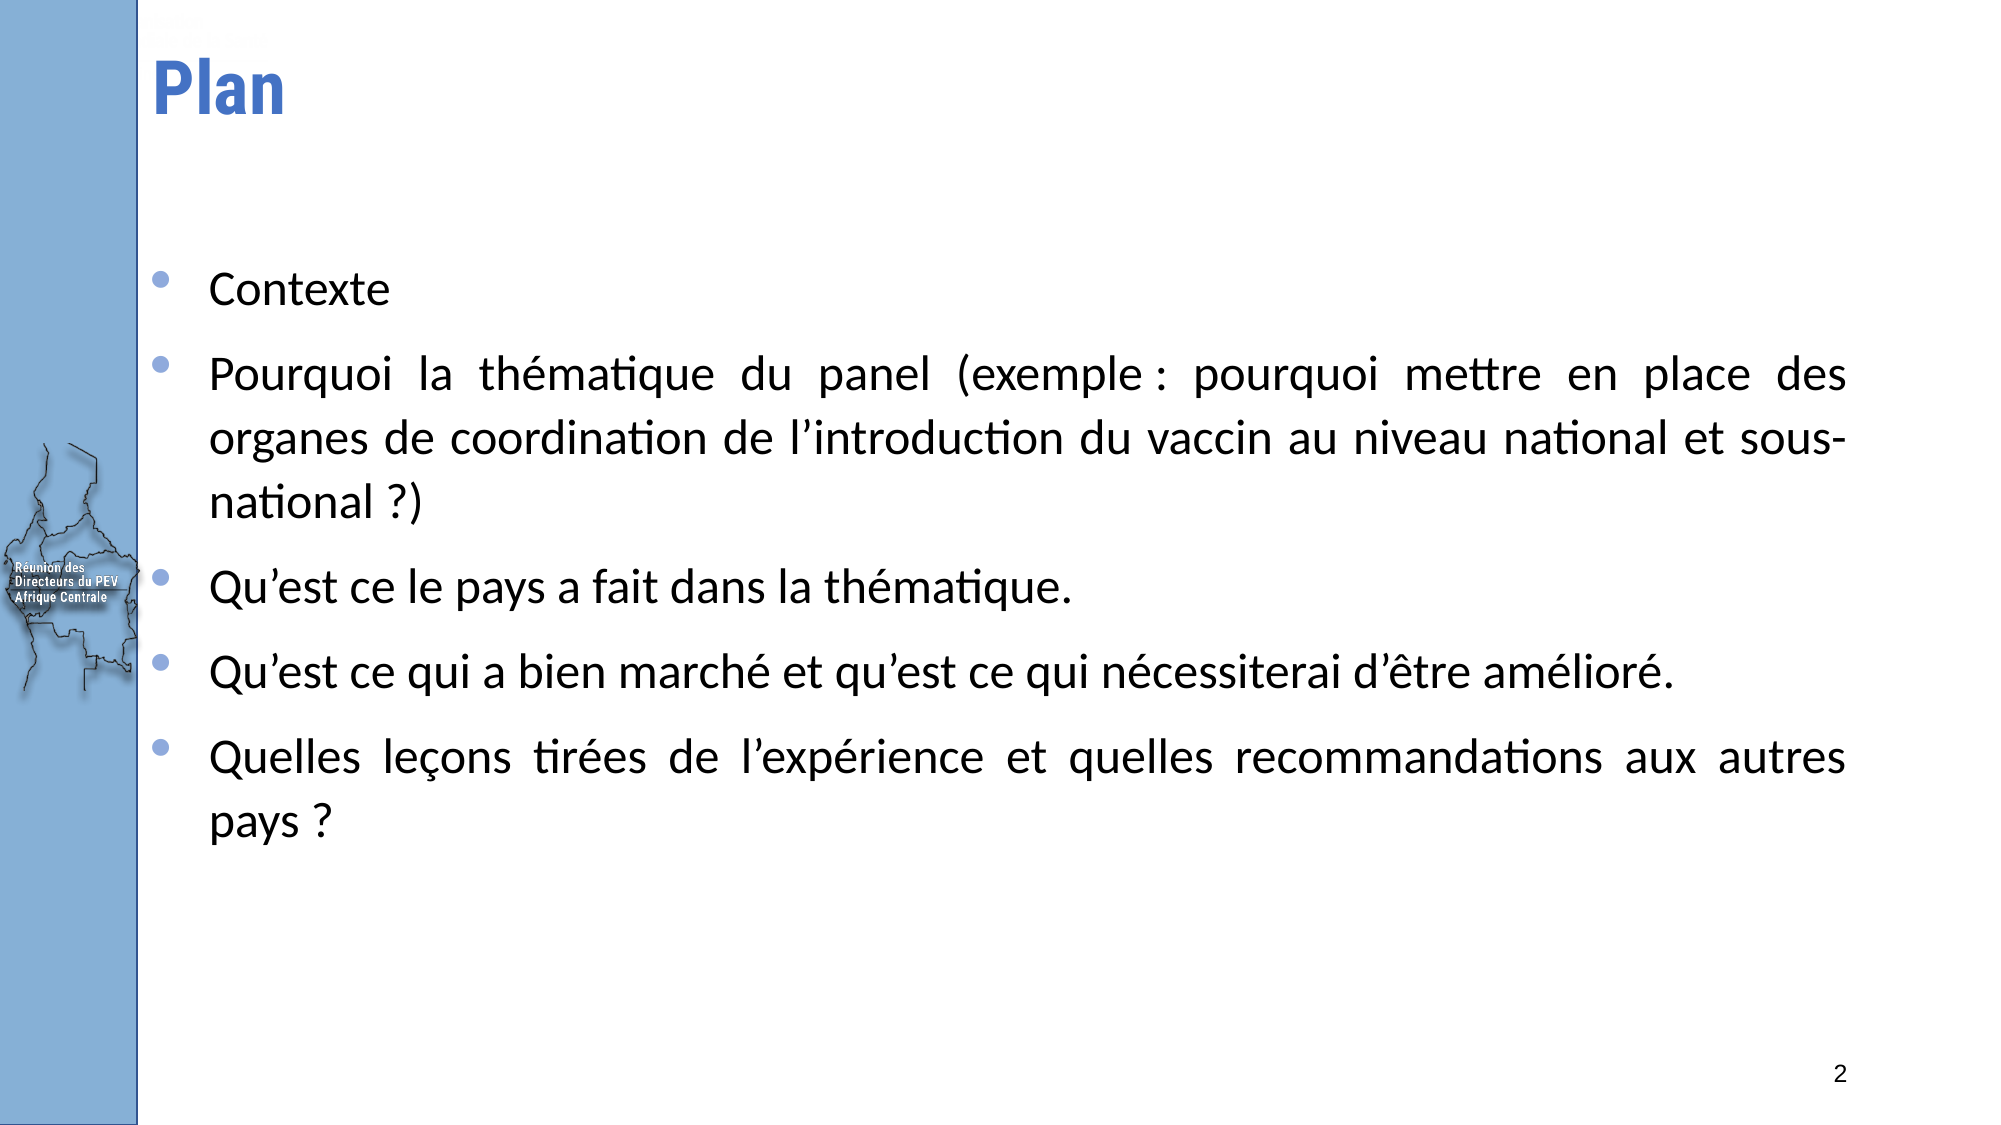

# Plan
Contexte
Pourquoi la thématique du panel (exemple : pourquoi mettre en place des organes de coordination de l’introduction du vaccin au niveau national et sous-national ?)
Qu’est ce le pays a fait dans la thématique.
Qu’est ce qui a bien marché et qu’est ce qui nécessiterai d’être amélioré.
Quelles leçons tirées de l’expérience et quelles recommandations aux autres pays ?

2